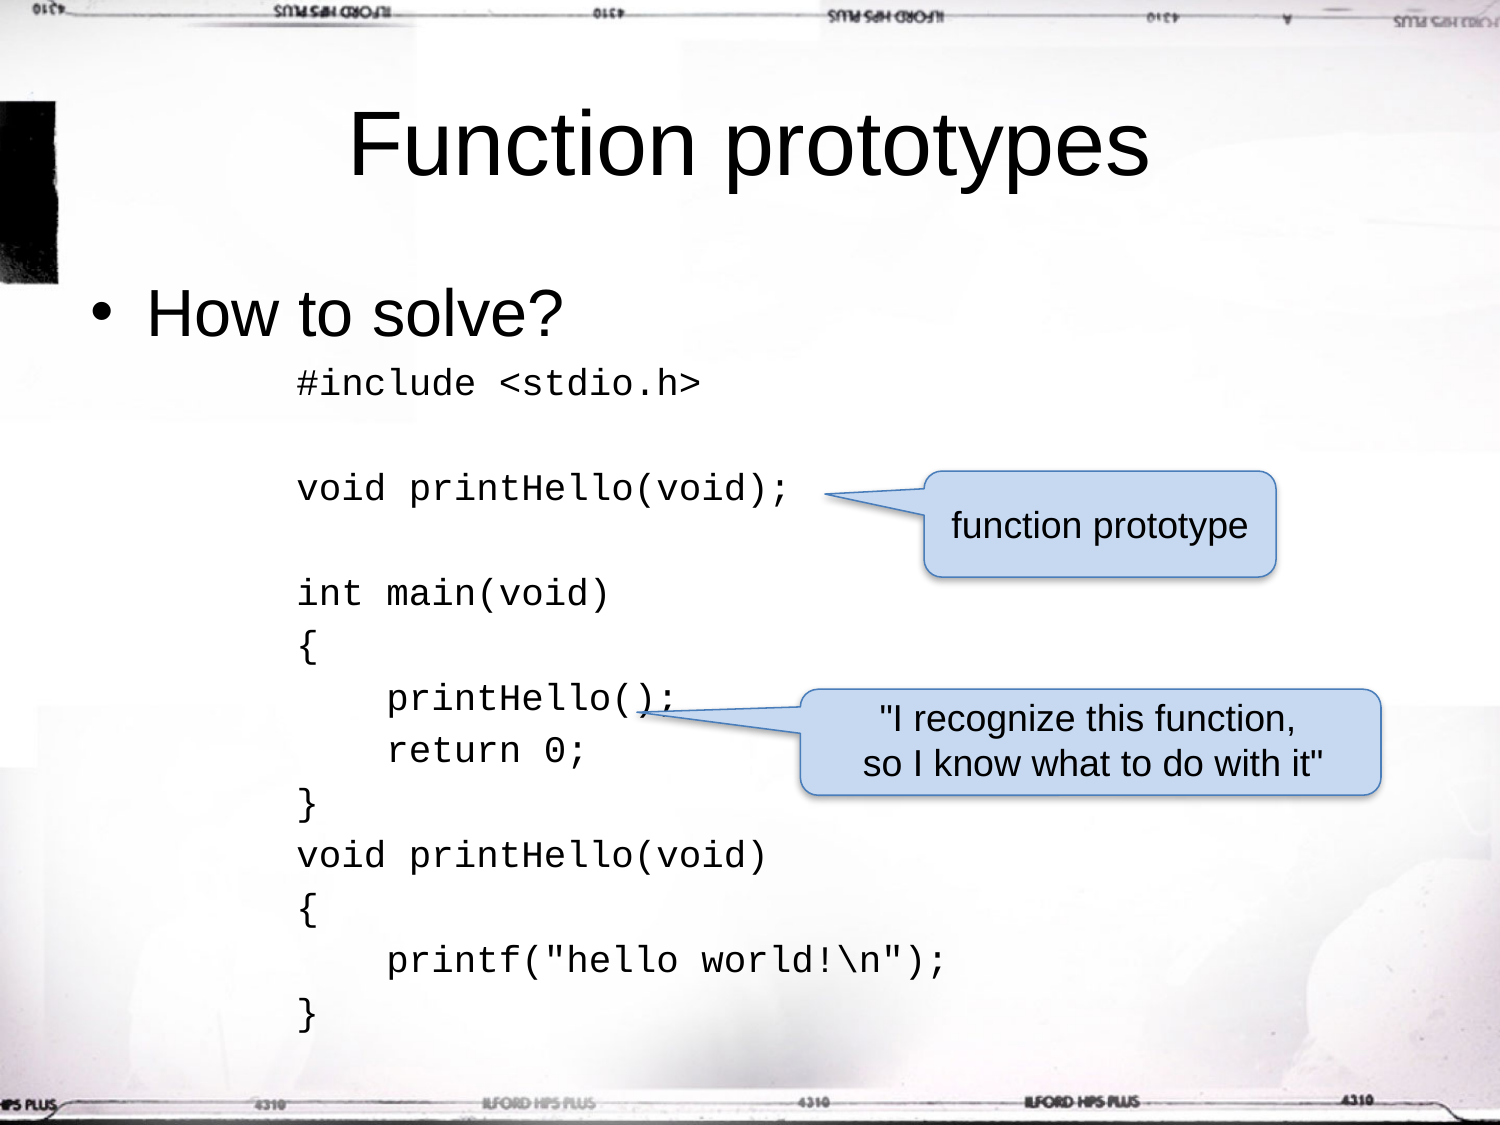

# Function prototypes
How to solve?
#include <stdio.h>

void printHello(void);

int main(void)
{
    printHello();
    return 0;
}
void printHello(void)
{
    printf("hello world!\n");
}

function prototype
"I recognize this function,
so I know what to do with it"